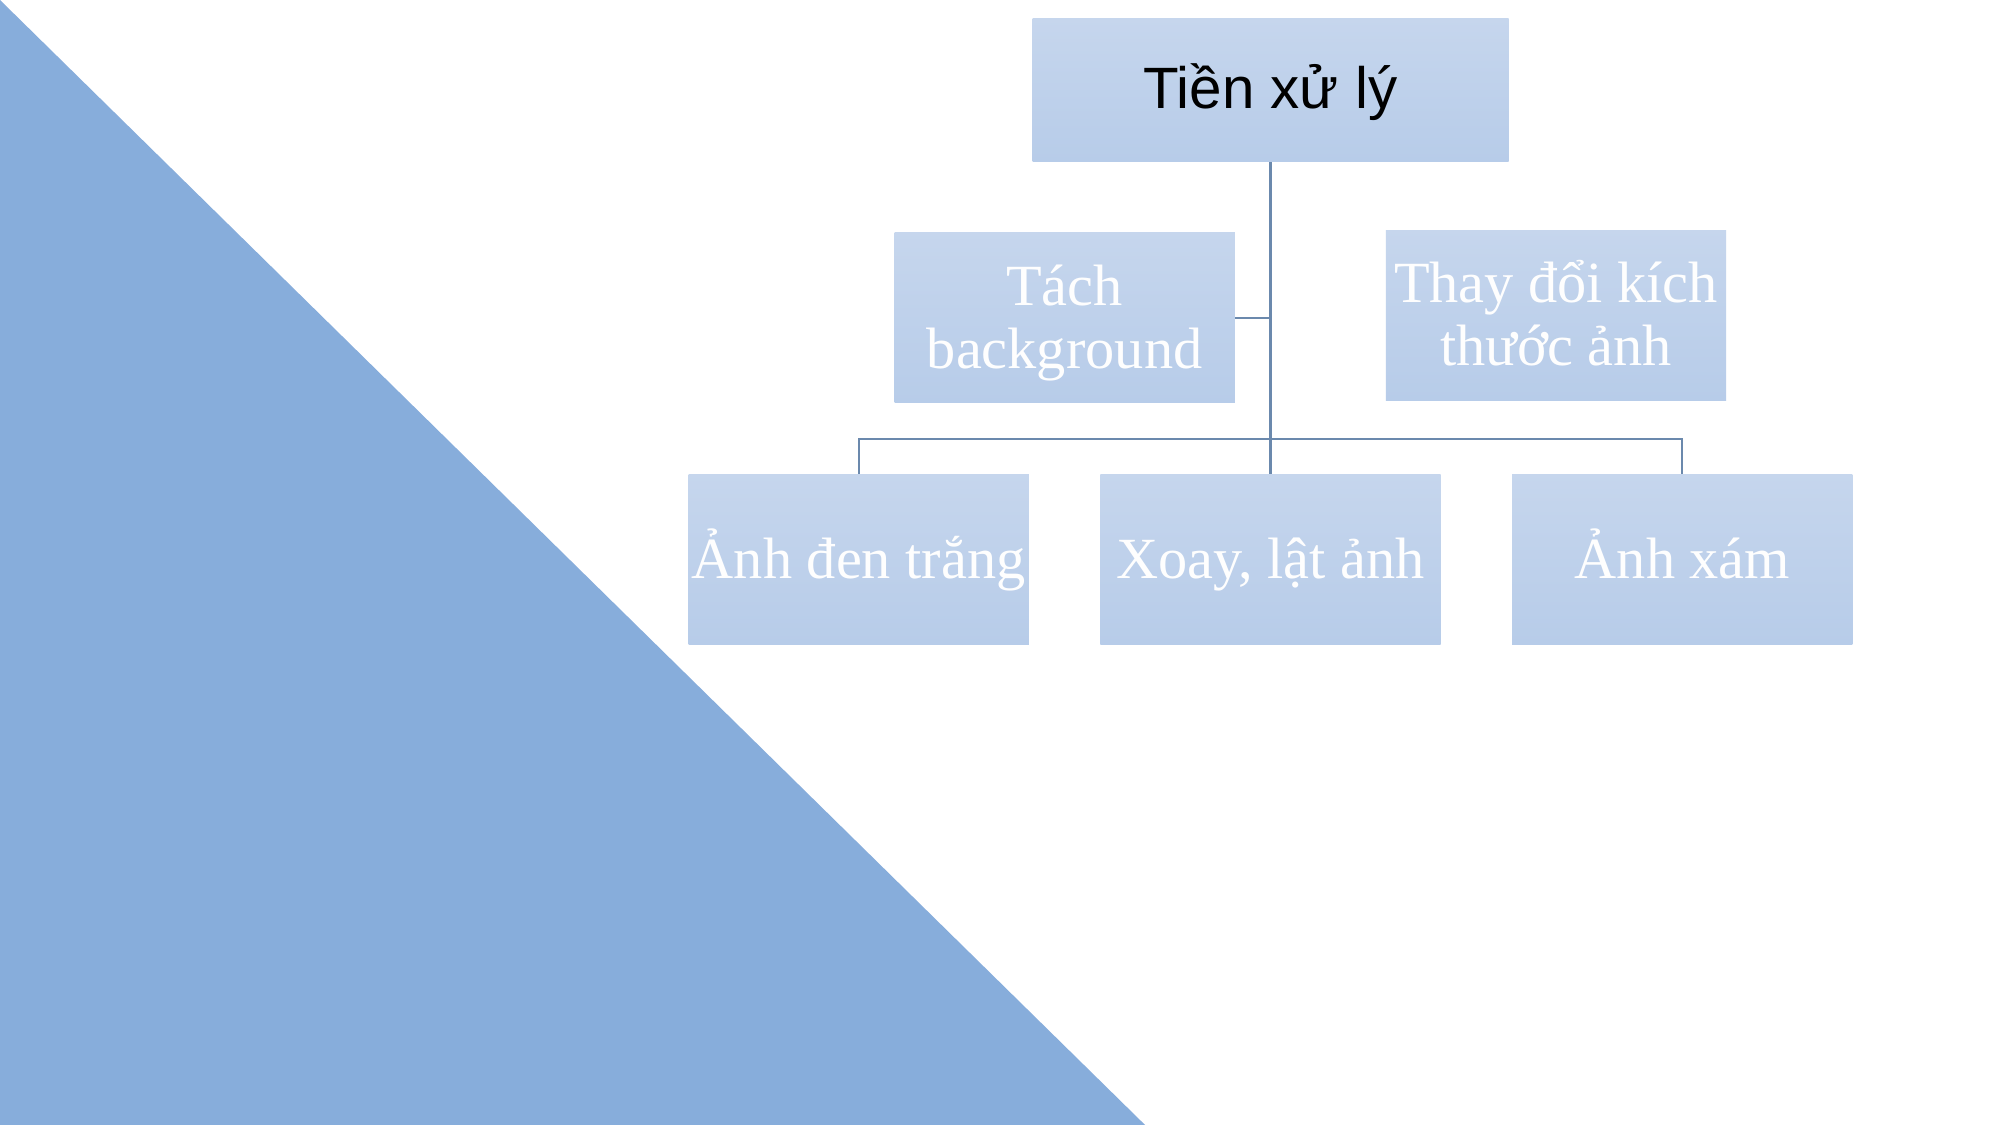

Tiền xử lý

Thay đổi kích thước ảnh

Tách background

Ảnh đen trắng

Xoay, lật ảnh

Ảnh xám